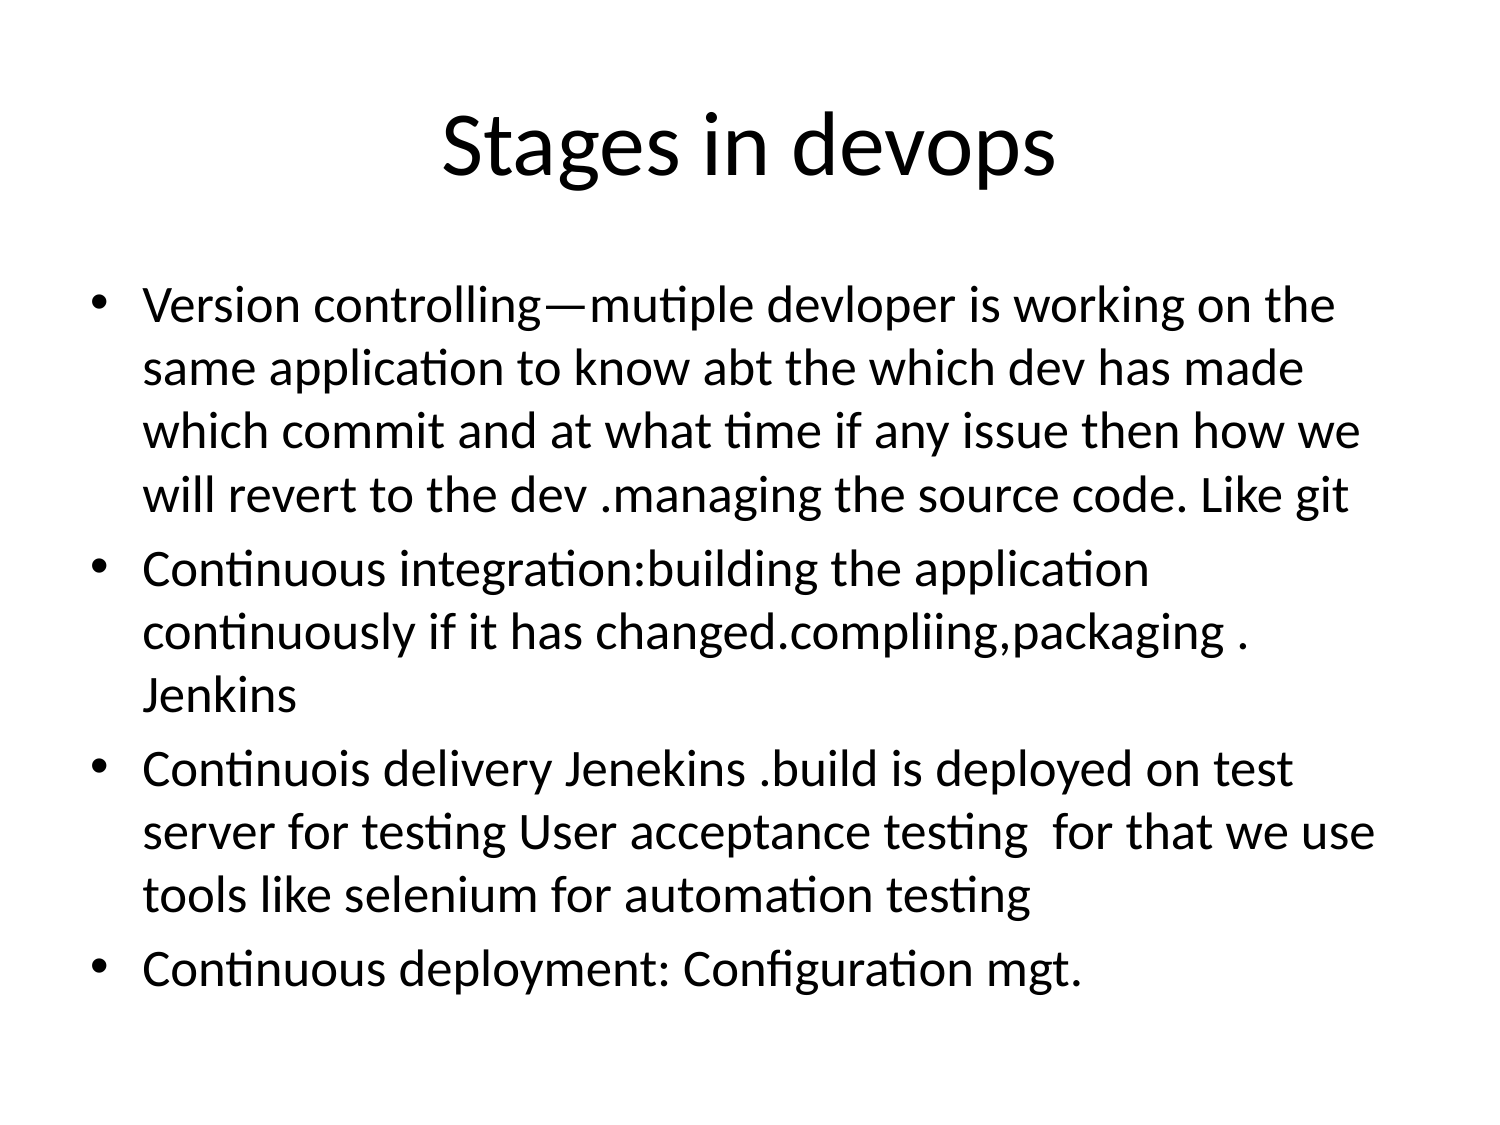

# Stages in devops
Version controlling—mutiple devloper is working on the same application to know abt the which dev has made which commit and at what time if any issue then how we will revert to the dev .managing the source code. Like git
Continuous integration:building the application continuously if it has changed.compliing,packaging . Jenkins
Continuois delivery Jenekins .build is deployed on test server for testing User acceptance testing  for that we use tools like selenium for automation testing
Continuous deployment: Configuration mgt.